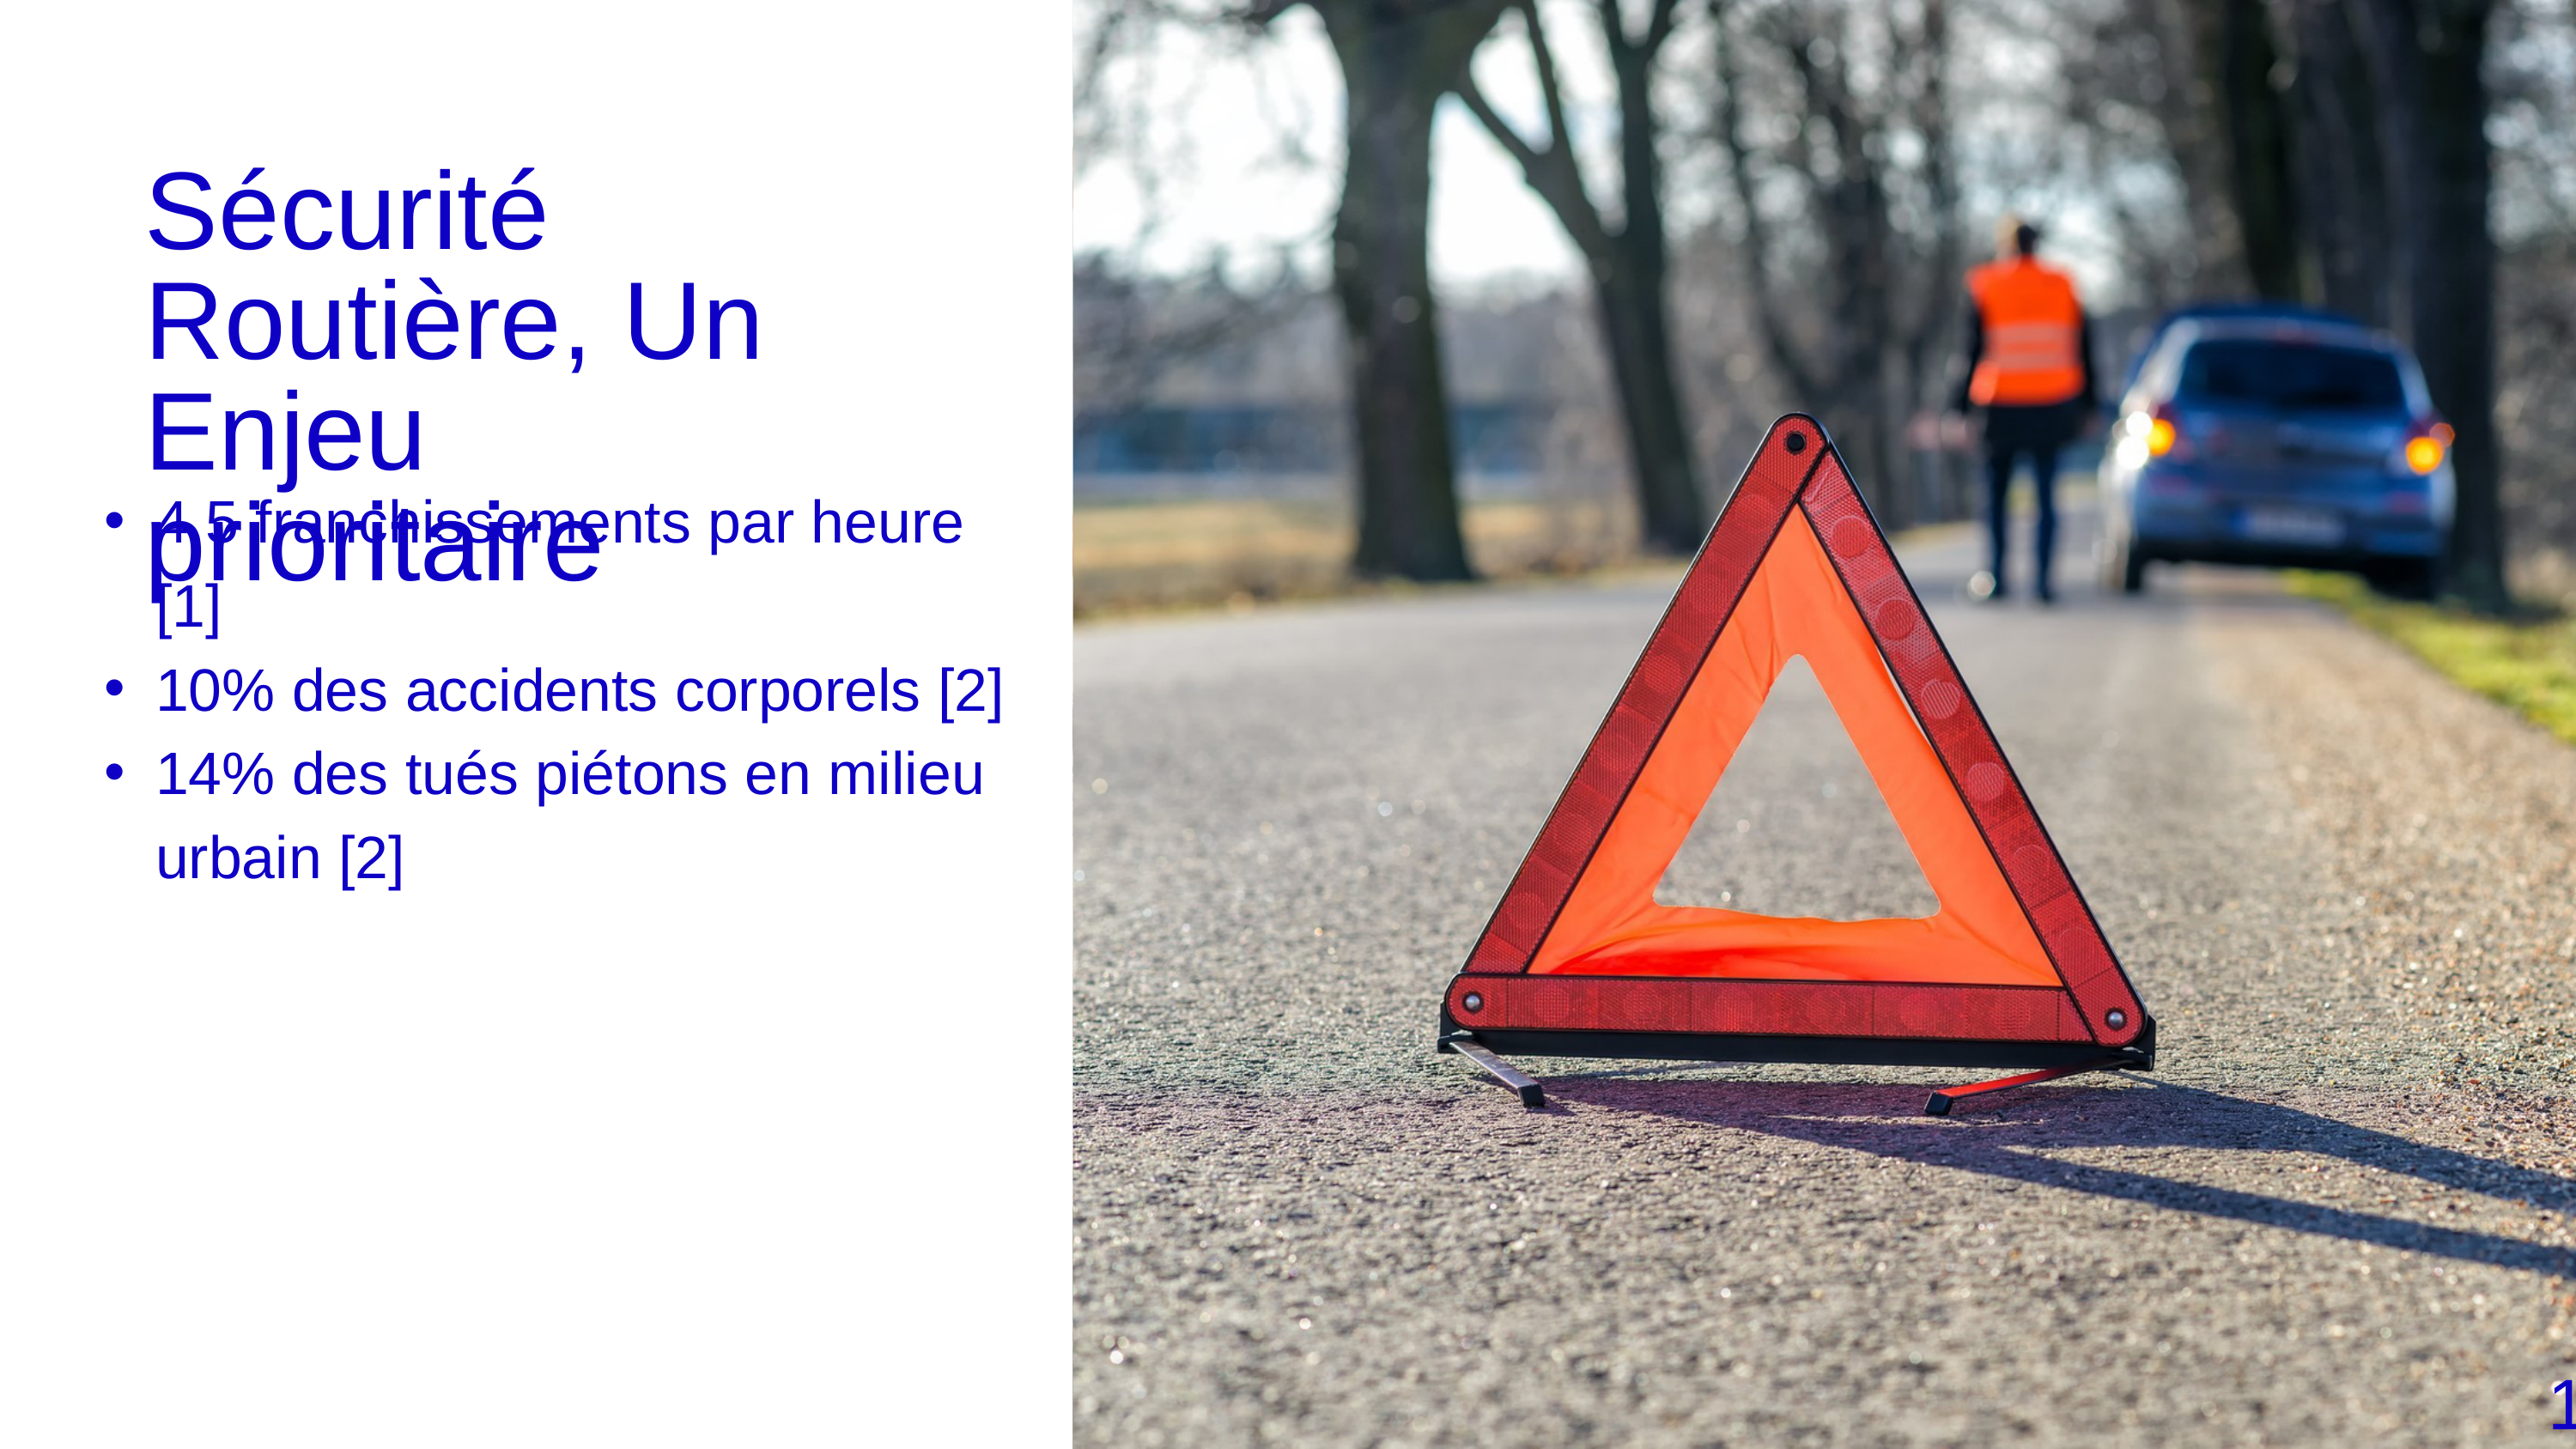

Sécurité Routière, Un Enjeu prioritaire
4,5 franchissements par heure [1]
10% des accidents corporels [2]
14% des tués piétons en milieu urbain [2]
1